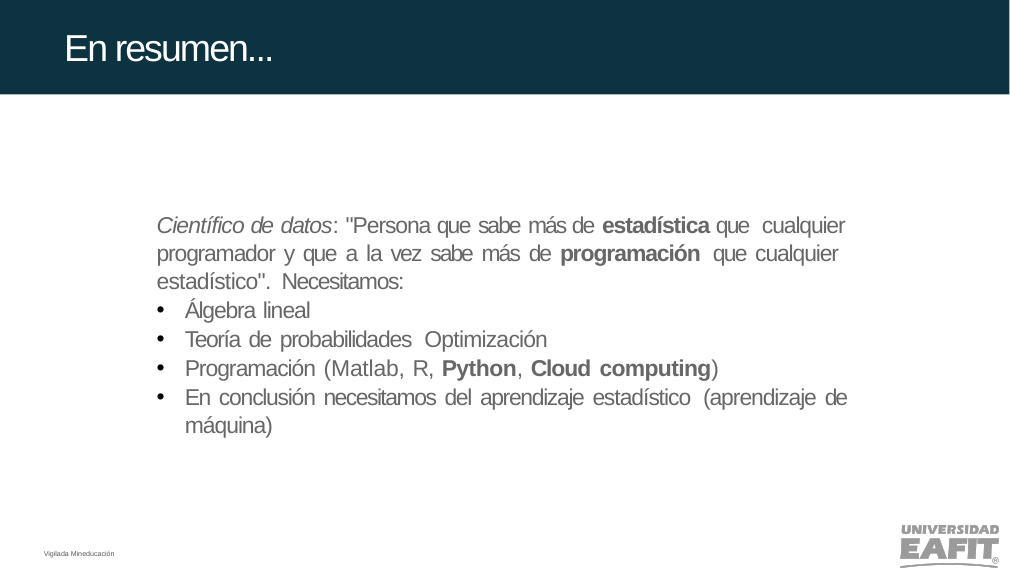

En resumen...
Científico de datos: "Persona que sabe más de estadística que  cualquier programador y que a la vez sabe más de programación  que cualquier estadístico". Necesitamos:
Álgebra lineal
Teoría de probabilidades  Optimización
Programación (Matlab, R, Python, Cloud computing)
En conclusión necesitamos del aprendizaje estadístico  (aprendizaje de máquina)